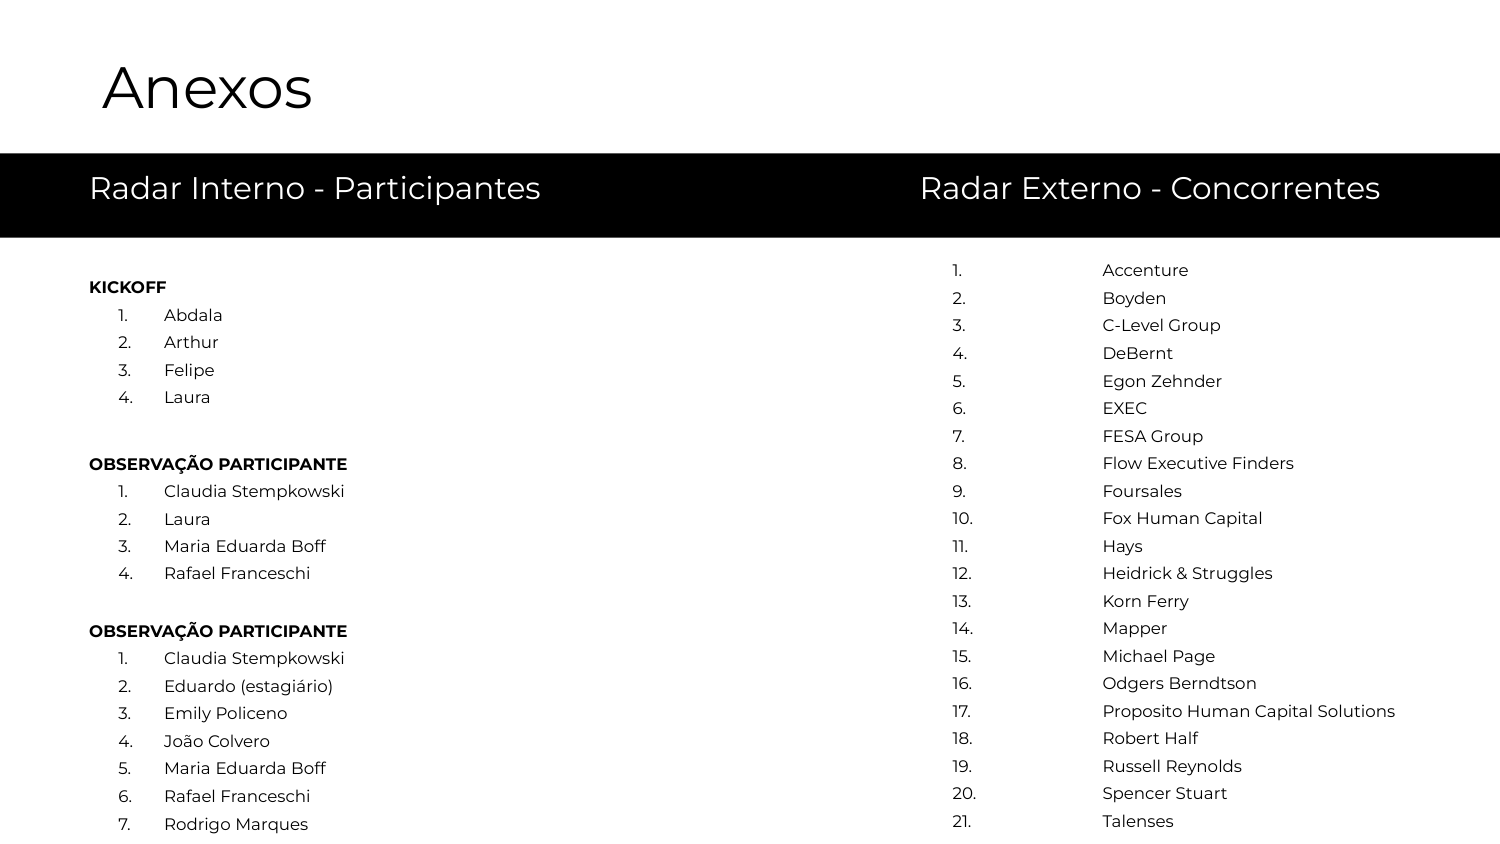

Anexos

Radar Interno - Participantes
Radar Externo - Concorrentes
1.	Accenture
2.	Boyden
3.	C-Level Group
4.	DeBernt
5.	Egon Zehnder
6.	EXEC
7.	FESA Group
8.	Flow Executive Finders
9.	Foursales
10.	Fox Human Capital
11.	Hays
12.	Heidrick & Struggles
13.	Korn Ferry
14.	Mapper
15.	Michael Page
16.	Odgers Berndtson
17.	Proposito Human Capital Solutions
18.	Robert Half
19.	Russell Reynolds
20.	Spencer Stuart
21.	Talenses
KICKOFF
Abdala
Arthur
Felipe
Laura
OBSERVAÇÃO PARTICIPANTE
Claudia Stempkowski
Laura
Maria Eduarda Boff
Rafael Franceschi

OBSERVAÇÃO PARTICIPANTE
Claudia Stempkowski
Eduardo (estagiário)
Emily Policeno
João Colvero
Maria Eduarda Boff
Rafael Franceschi
Rodrigo Marques